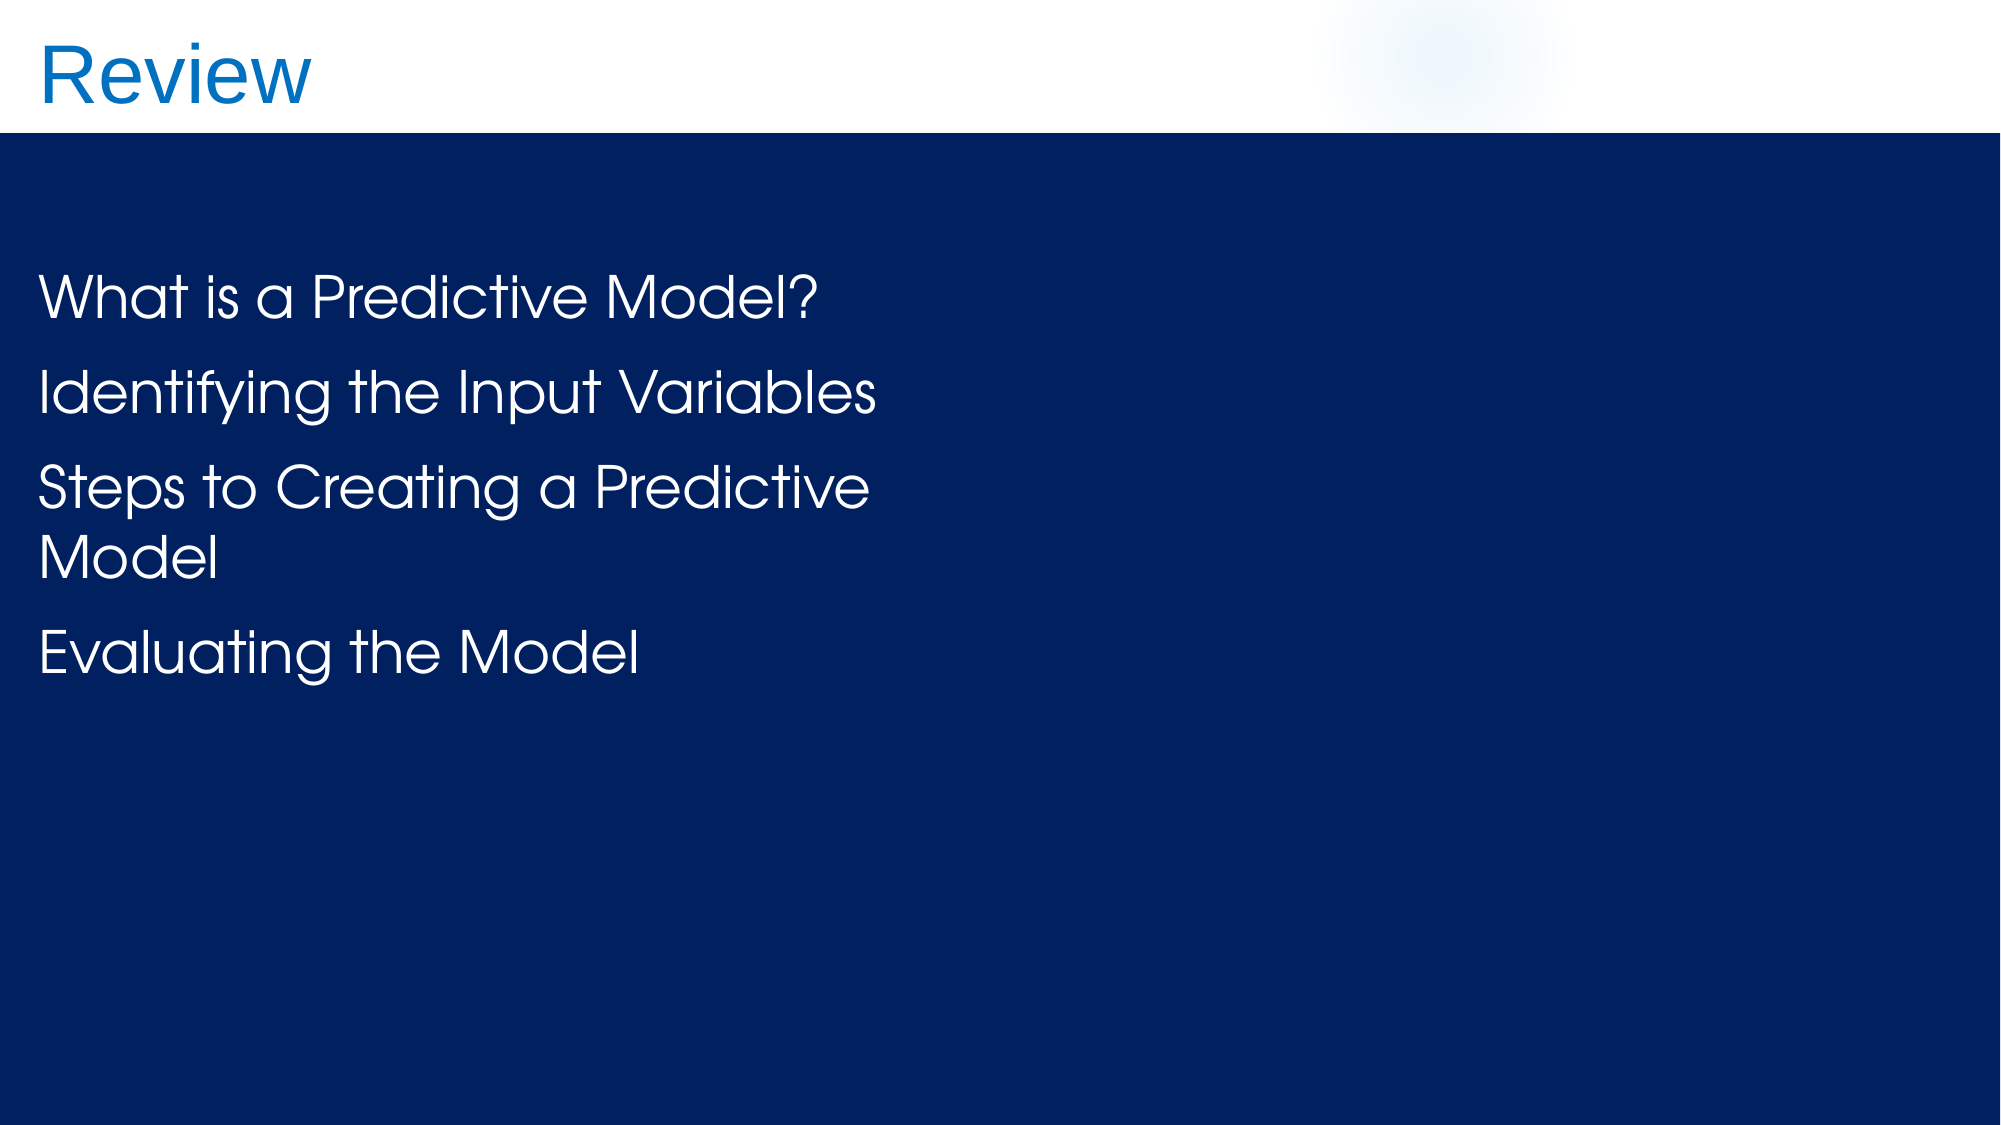

# Review
What is a Predictive Model?
Identifying the Input Variables
Steps to Creating a Predictive Model
Evaluating the Model